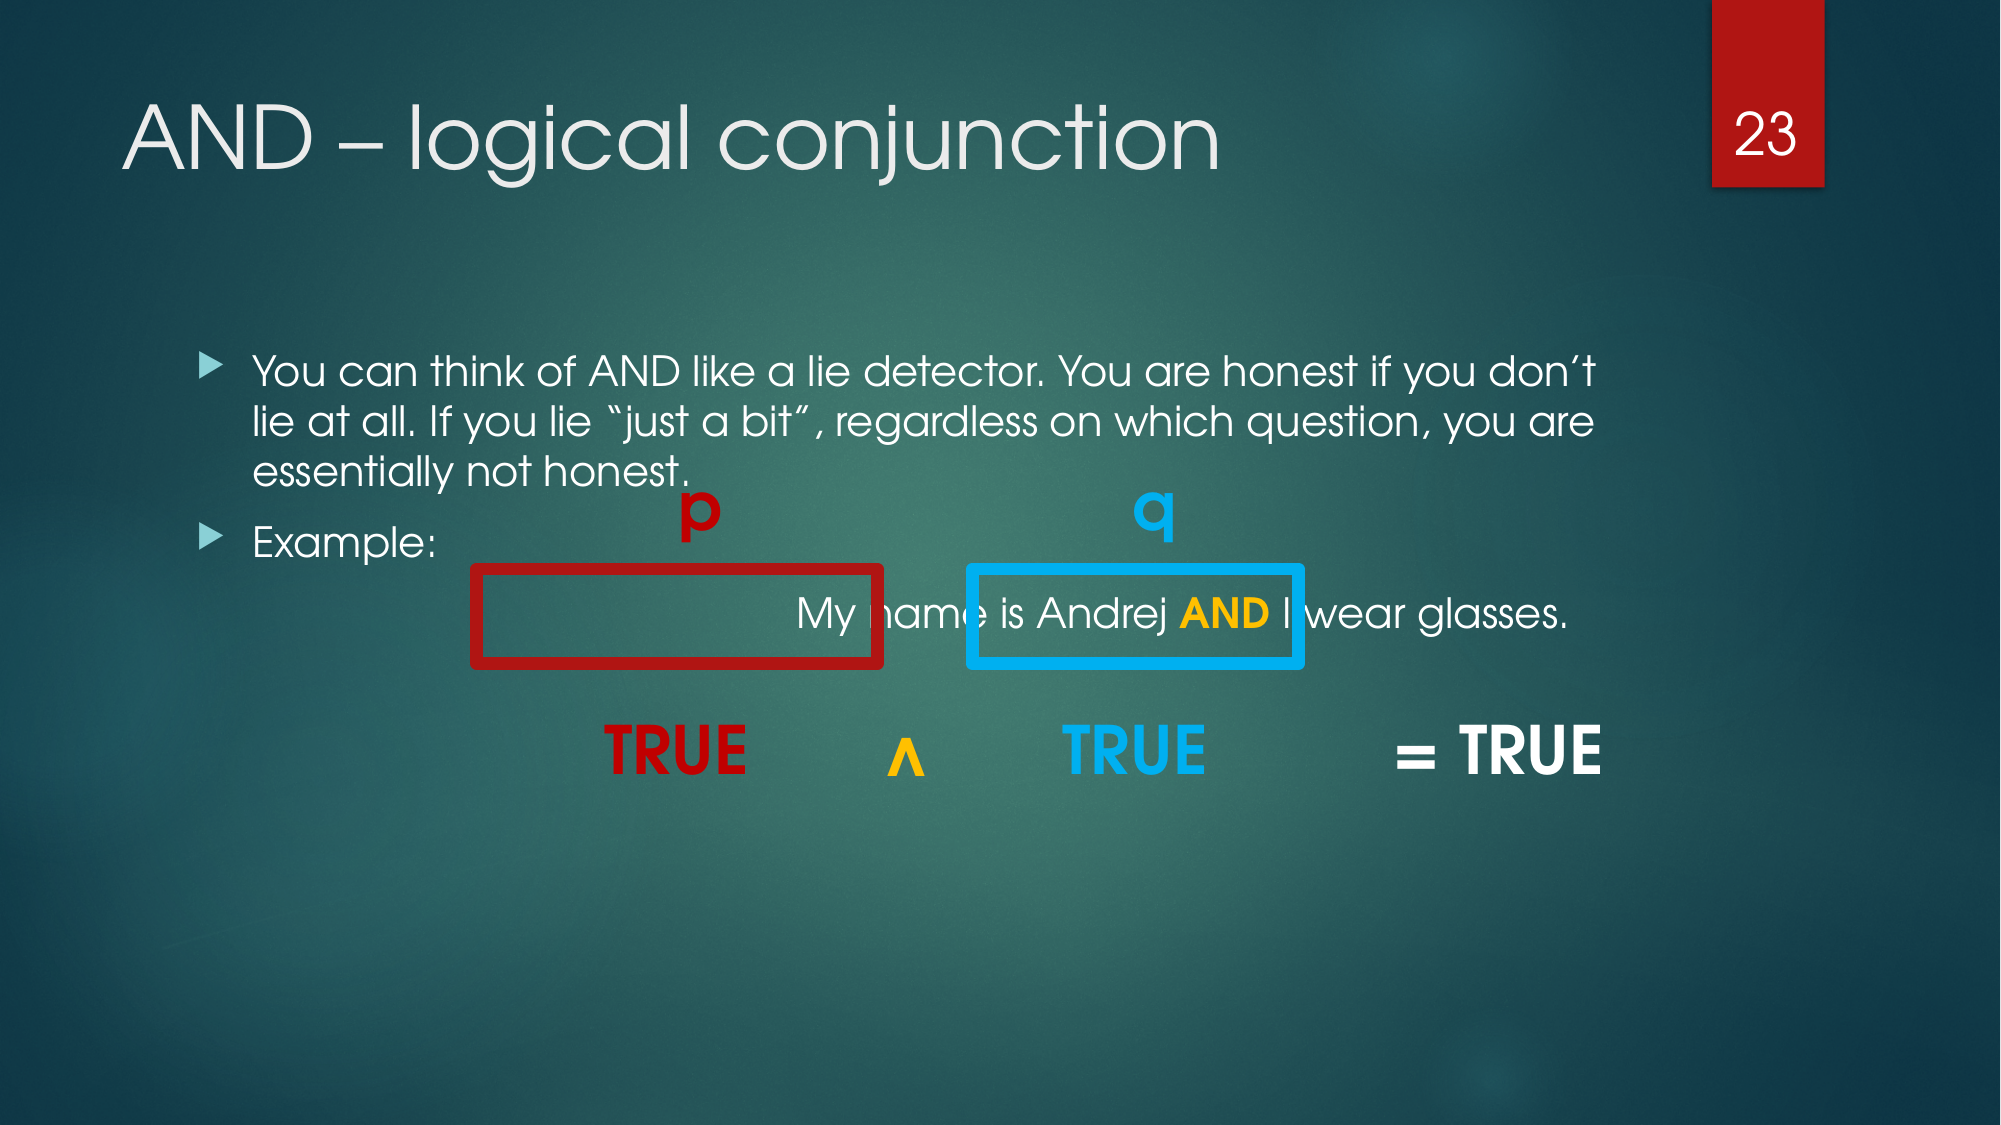

23
# AND – logical conjunction
You can think of AND like a lie detector. You are honest if you don’t lie at all. If you lie “just a bit”, regardless on which question, you are essentially not honest.
Example:
				My name is Andrej AND I wear glasses.

p
q

= TRUE
TRUE
∧
TRUE